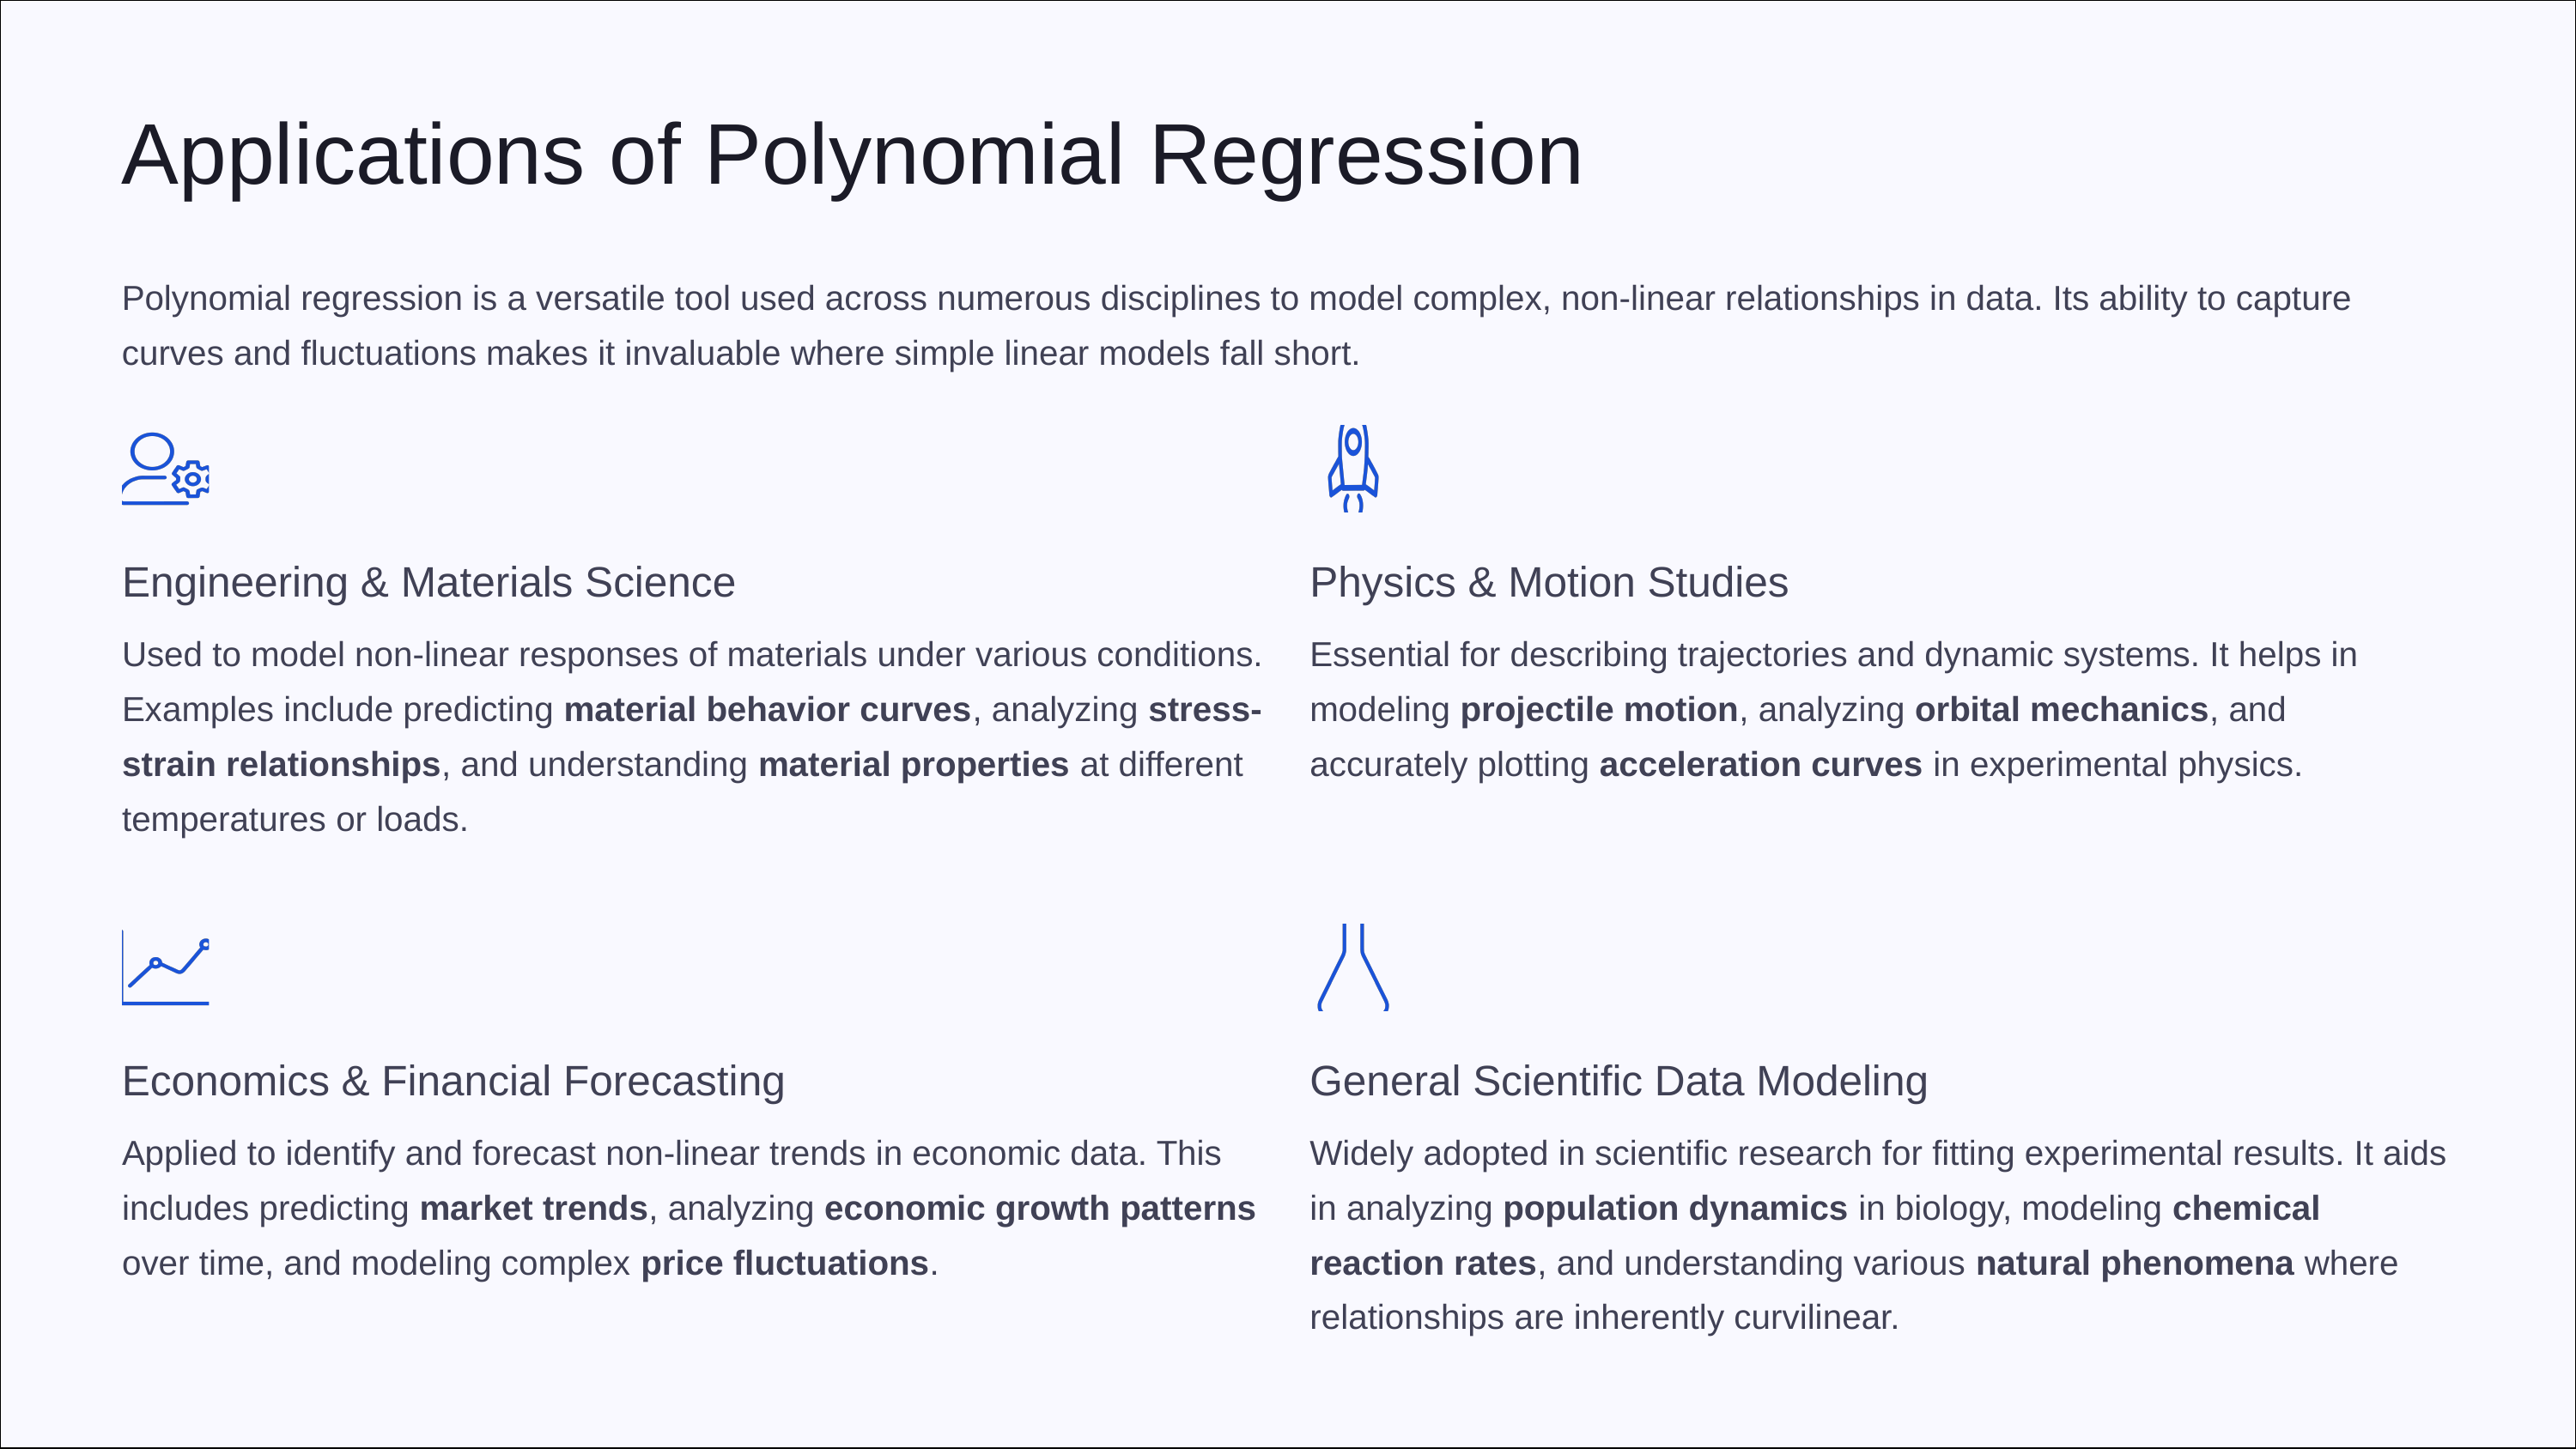

Applications of Polynomial Regression
Polynomial regression is a versatile tool used across numerous disciplines to model complex, non-linear relationships in data. Its ability to capture curves and fluctuations makes it invaluable where simple linear models fall short.

Engineering & Materials Science
Physics & Motion Studies
Used to model non-linear responses of materials under various conditions. Examples include predicting material behavior curves, analyzing stress-strain relationships, and understanding material properties at different temperatures or loads.
Essential for describing trajectories and dynamic systems. It helps in modeling projectile motion, analyzing orbital mechanics, and accurately plotting acceleration curves in experimental physics.

Economics & Financial Forecasting
General Scientific Data Modeling
Applied to identify and forecast non-linear trends in economic data. This includes predicting market trends, analyzing economic growth patterns over time, and modeling complex price fluctuations.
Widely adopted in scientific research for fitting experimental results. It aids in analyzing population dynamics in biology, modeling chemical reaction rates, and understanding various natural phenomena where relationships are inherently curvilinear.